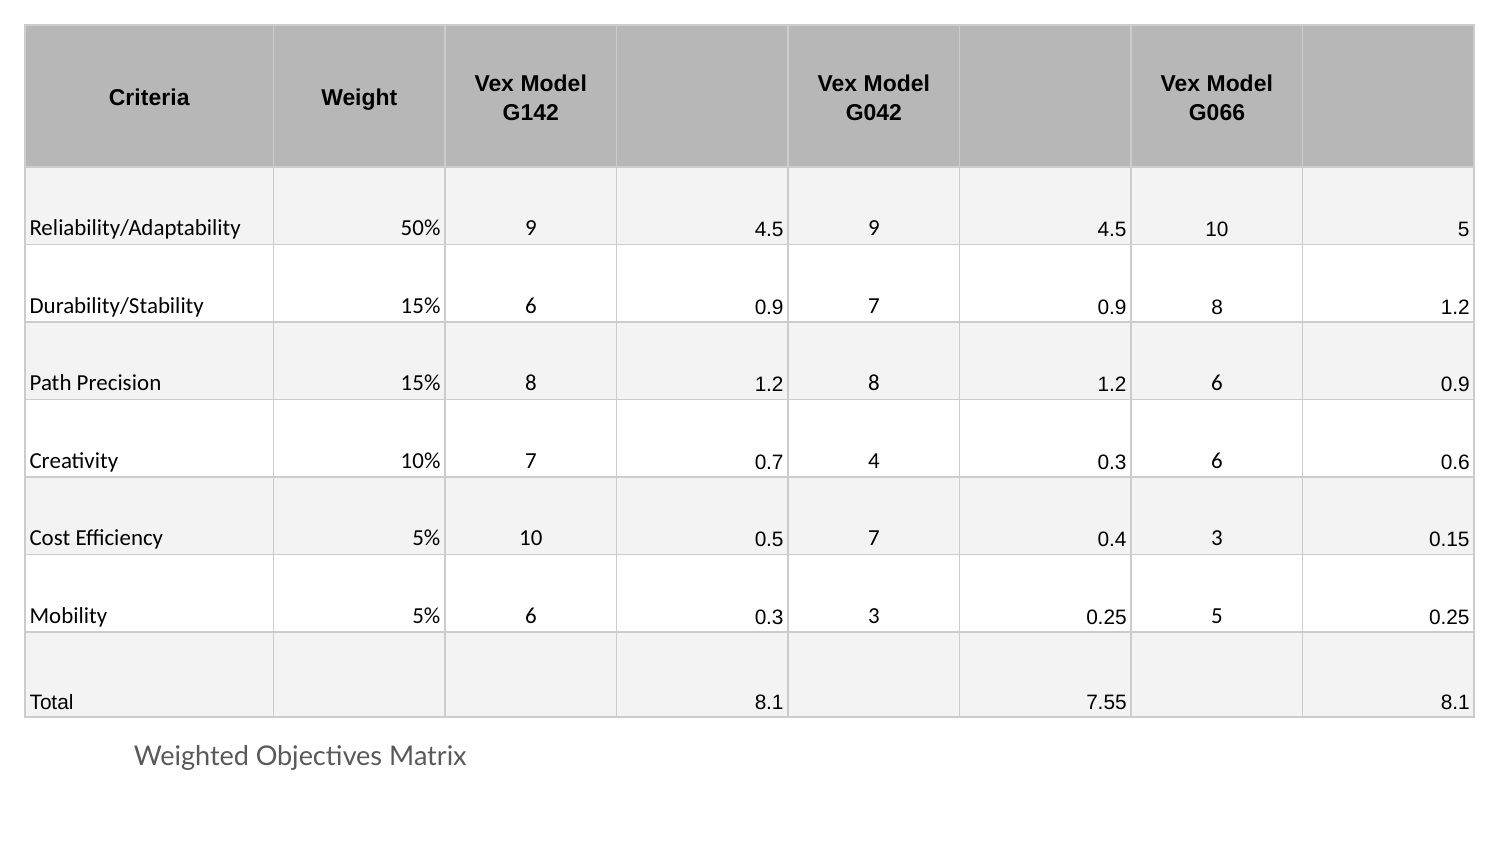

| Criteria | Weight | Vex Model G142 |  | Vex Model G042 |  | Vex Model G066 |  |
| --- | --- | --- | --- | --- | --- | --- | --- |
| Reliability/Adaptability | 50% | 9 | 4.5 | 9 | 4.5 | 10 | 5 |
| Durability/Stability | 15% | 6 | 0.9 | 7 | 0.9 | 8 | 1.2 |
| Path Precision | 15% | 8 | 1.2 | 8 | 1.2 | 6 | 0.9 |
| Creativity | 10% | 7 | 0.7 | 4 | 0.3 | 6 | 0.6 |
| Cost Efficiency | 5% | 10 | 0.5 | 7 | 0.4 | 3 | 0.15 |
| Mobility | 5% | 6 | 0.3 | 3 | 0.25 | 5 | 0.25 |
| Total |  |  | 8.1 |  | 7.55 |  | 8.1 |
Weighted Objectives Matrix